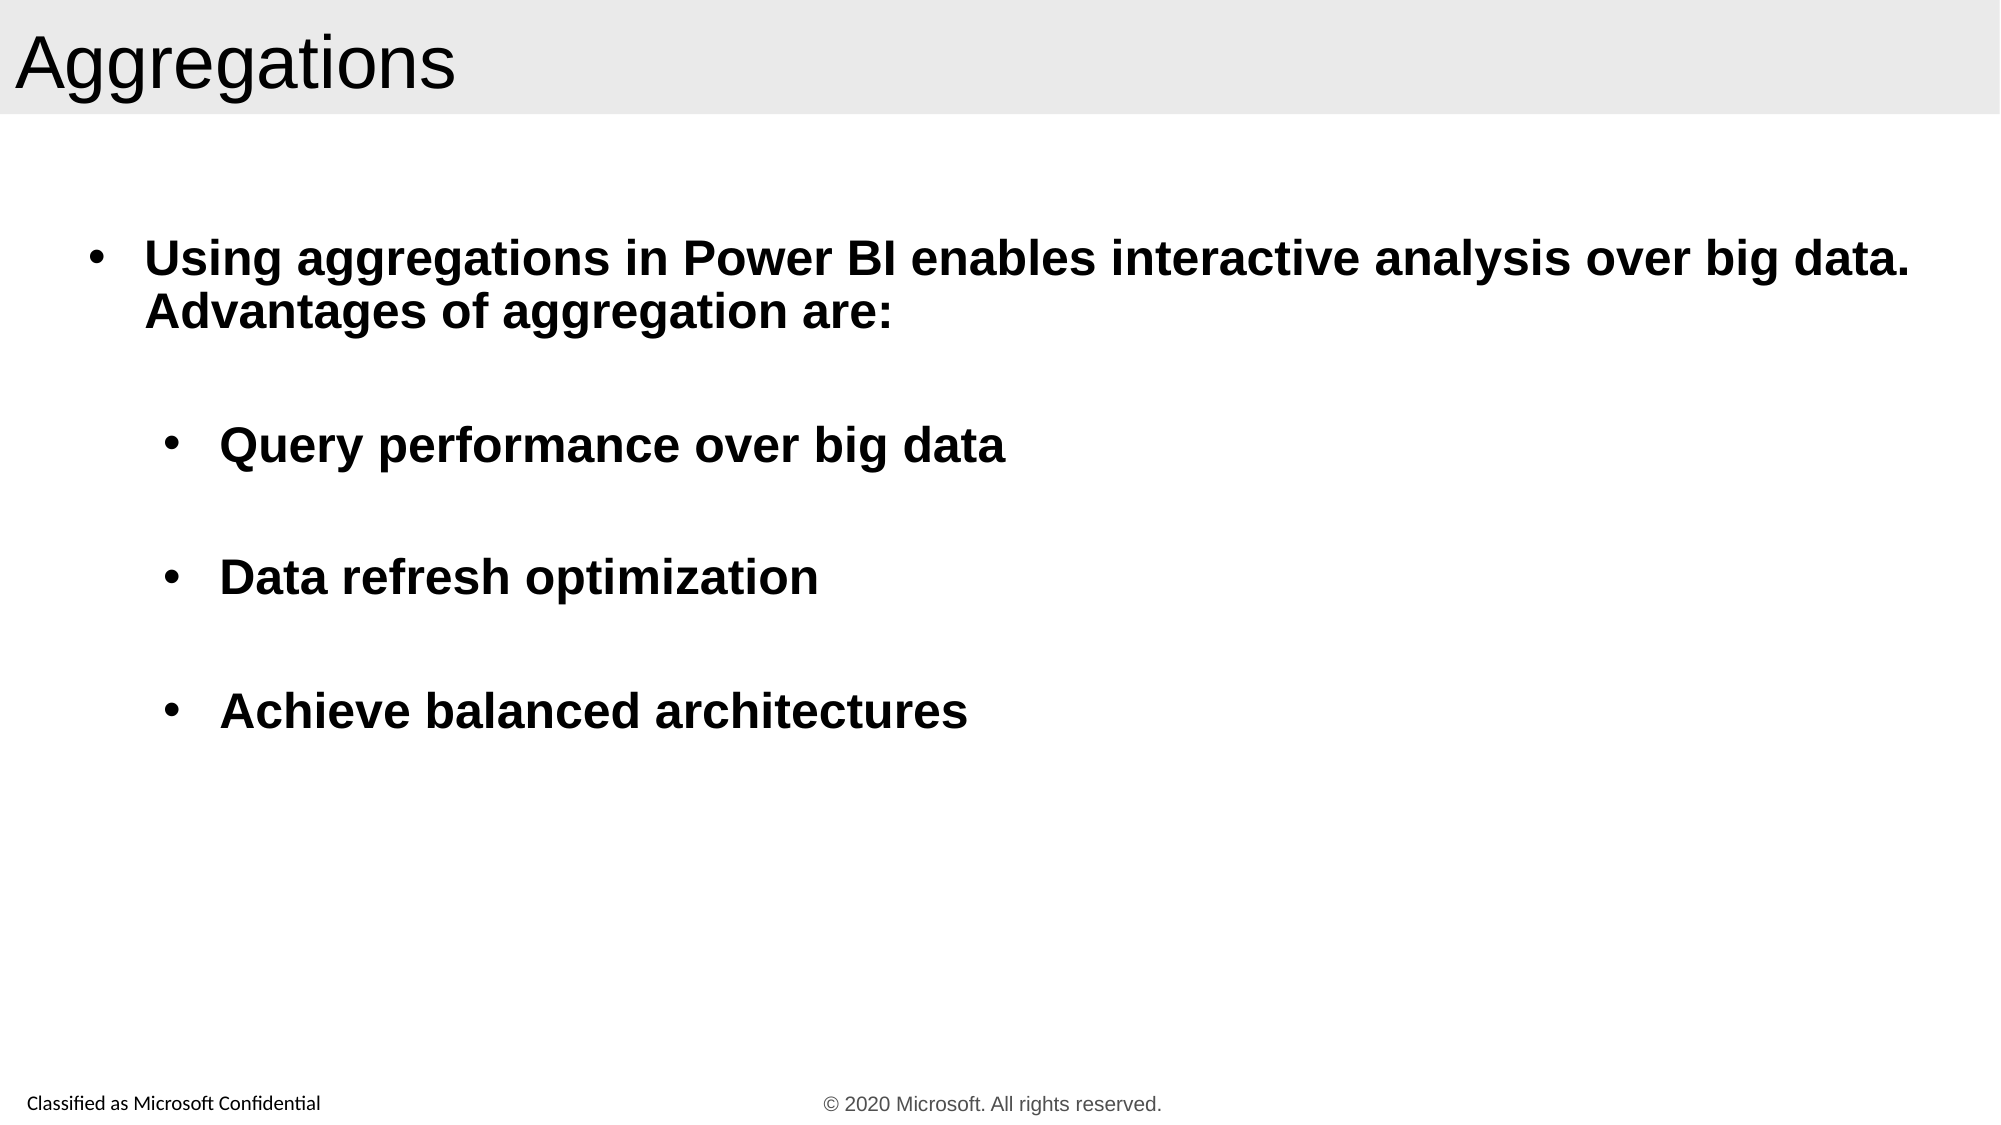

Aggregations
Using aggregations in Power BI enables interactive analysis over big data. Advantages of aggregation are:

Query performance over big data

Data refresh optimization

Achieve balanced architectures

© 2020 Microsoft. All rights reserved.